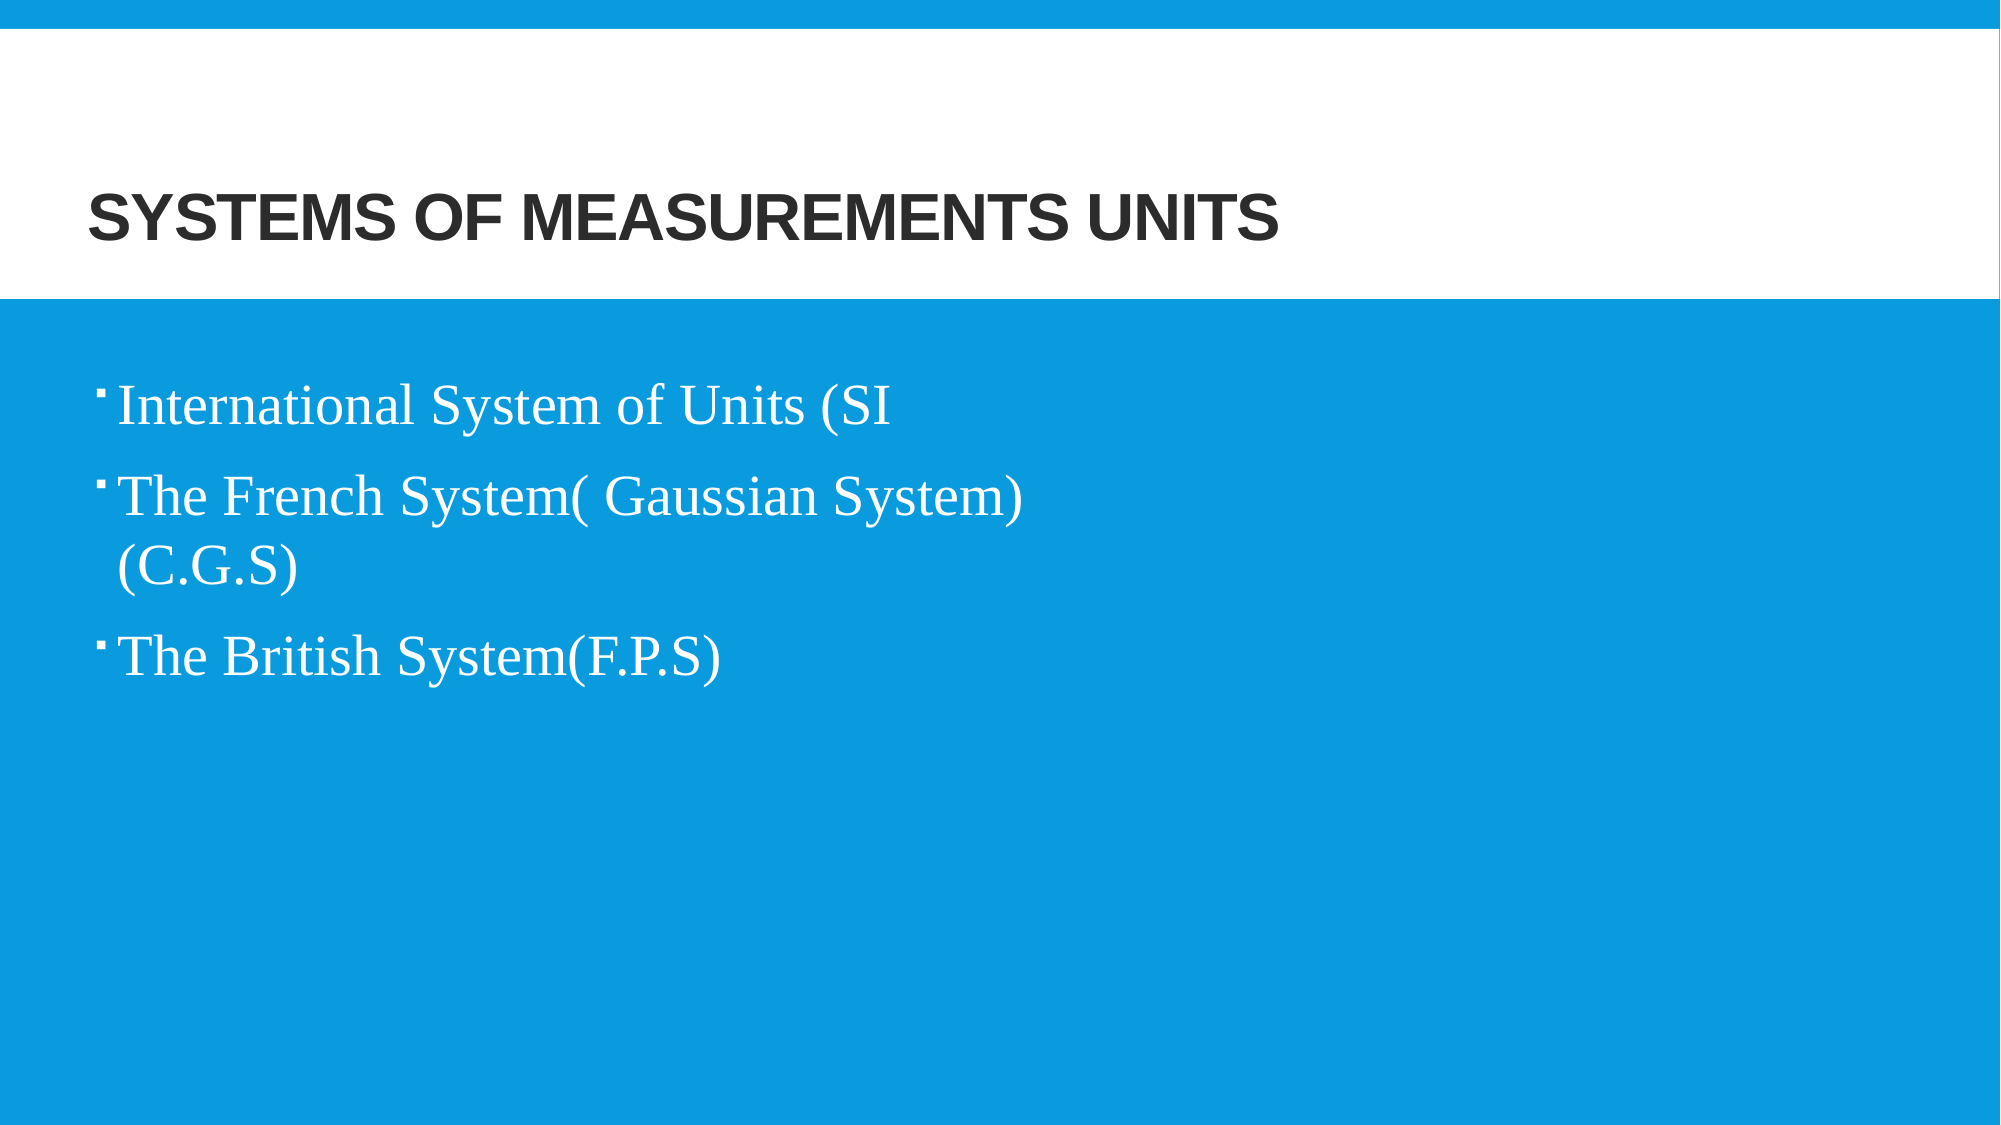

# Systems of measurements units
International System of Units (SI
The French System( Gaussian System)(C.G.S)
The British System(F.P.S)